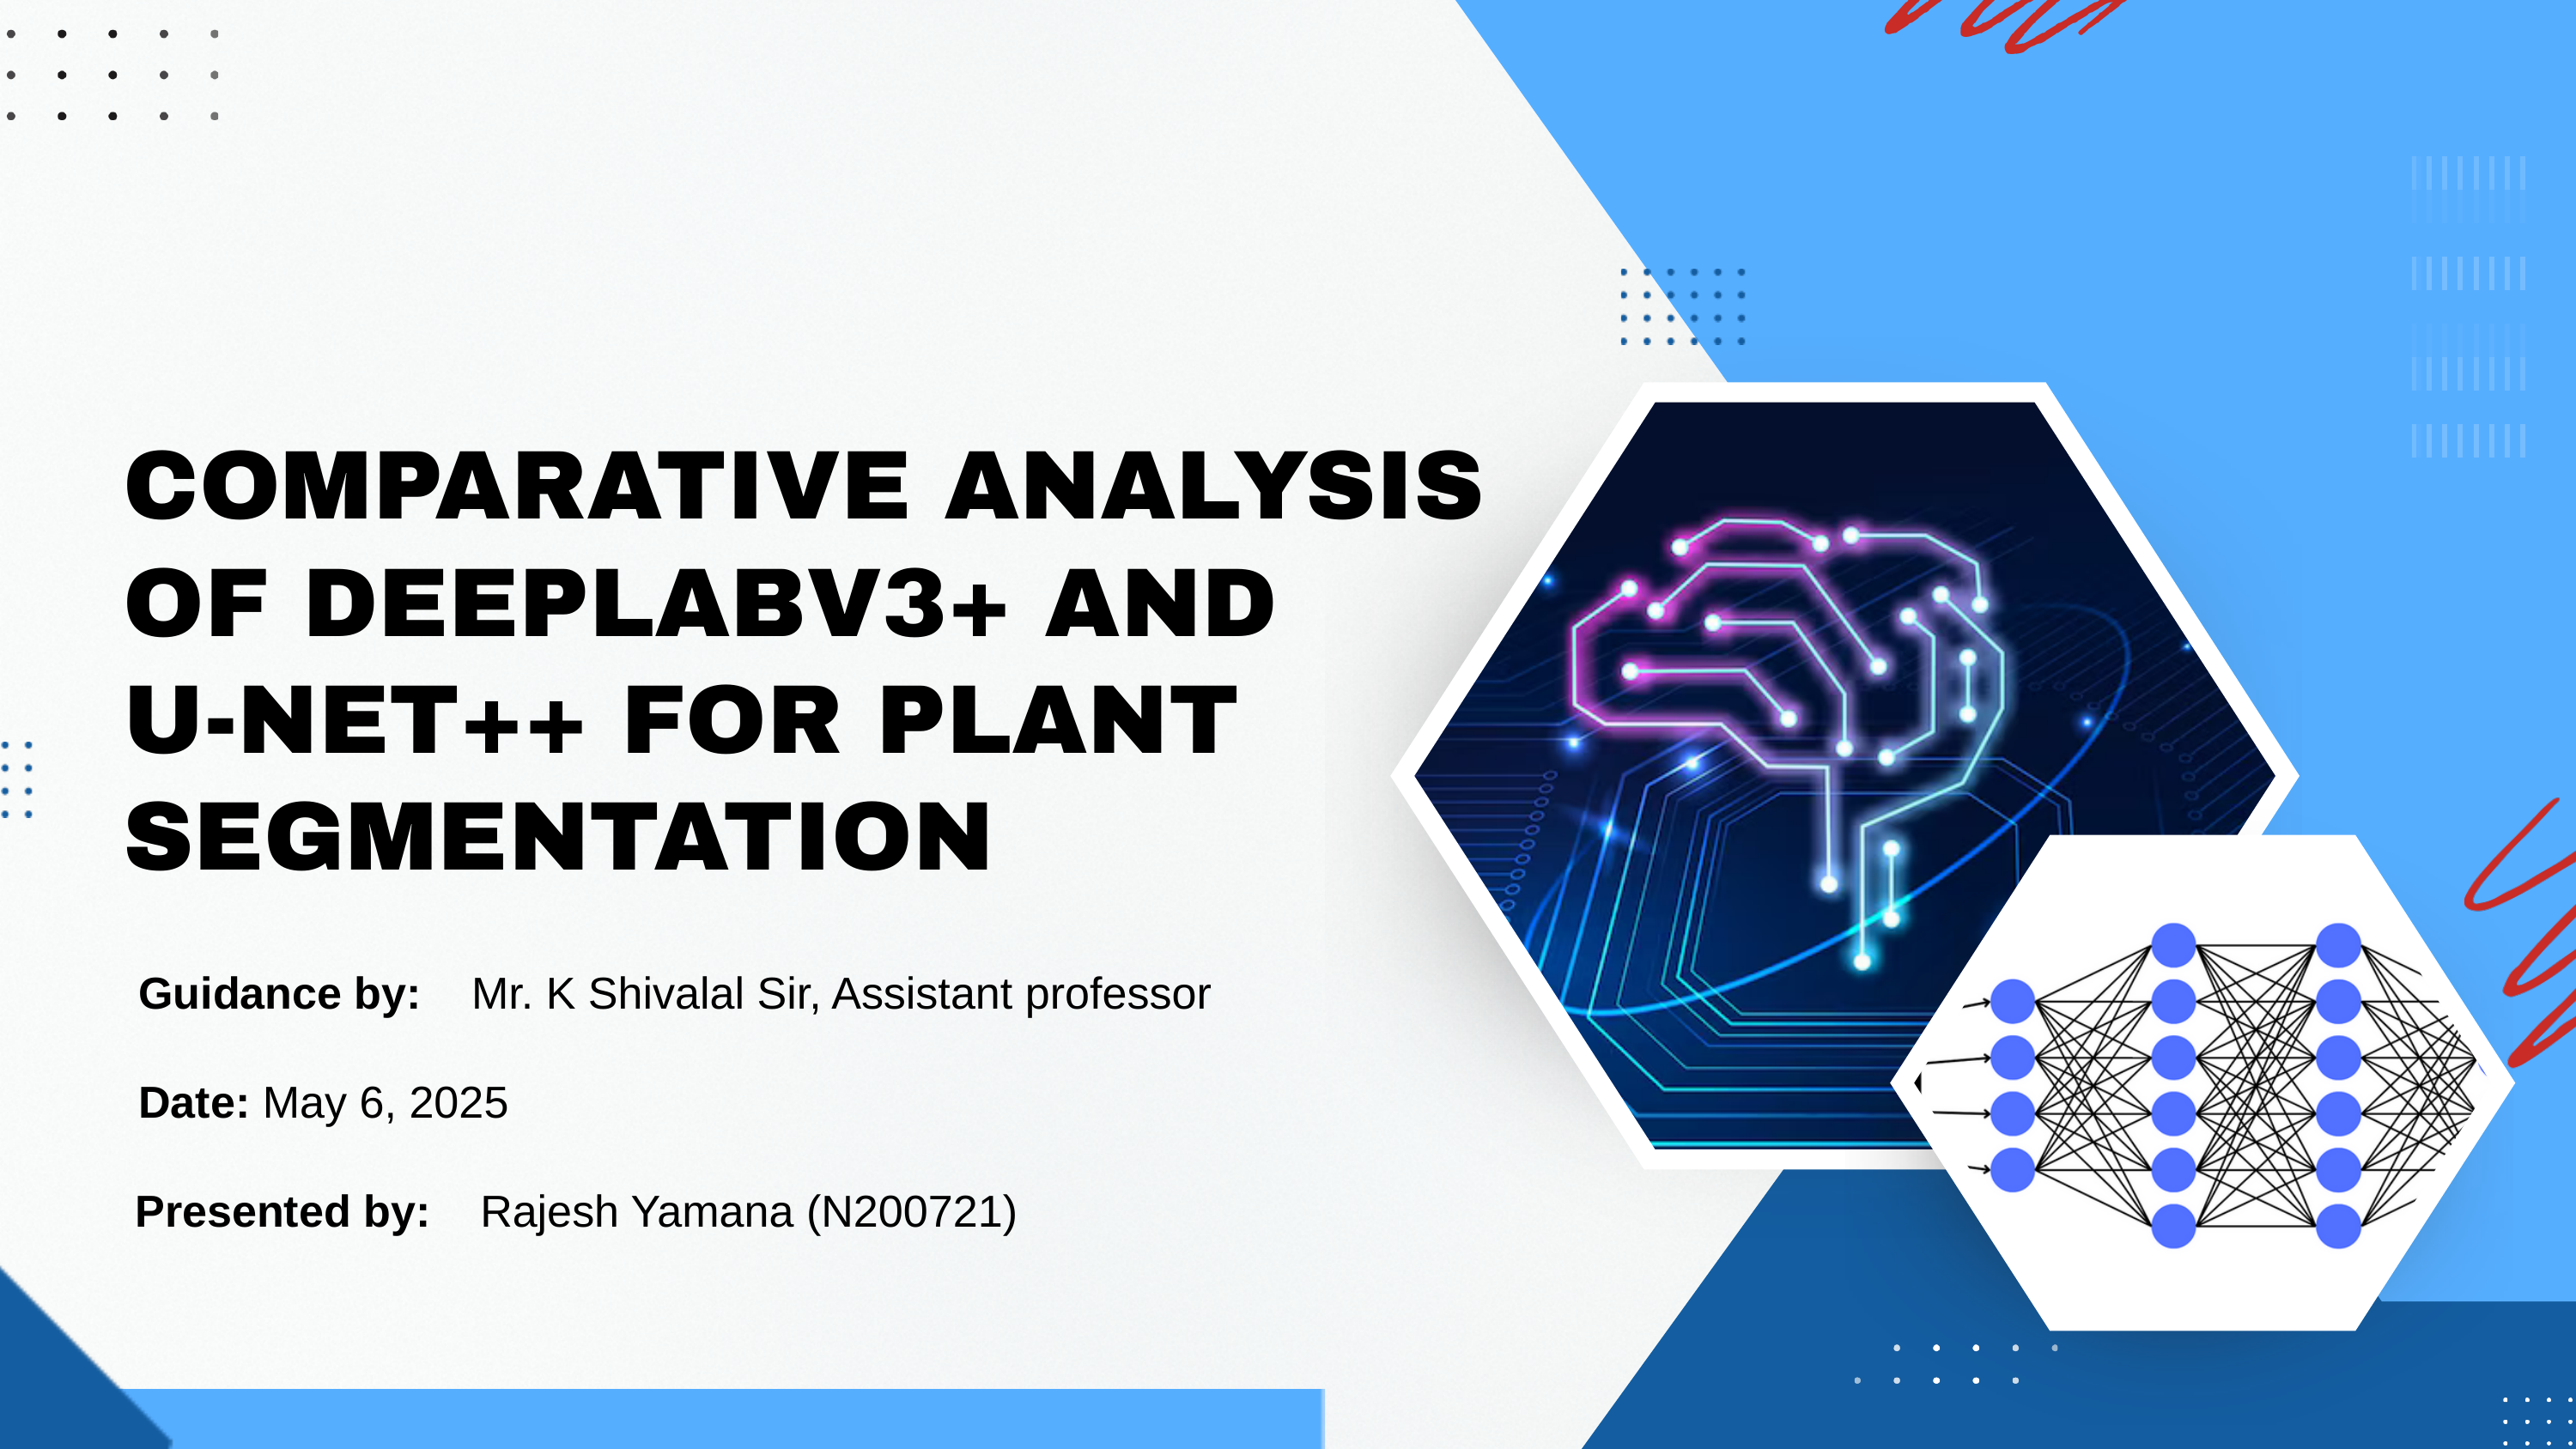

COMPARATIVE ANALYSIS OF DEEPLABV3+ AND
U-NET++ FOR PLANT SEGMENTATION

Guidance by:    Mr. K Shivalal Sir, Assistant professor
Date: May 6, 2025
Presented by:    Rajesh Yamana (N200721)